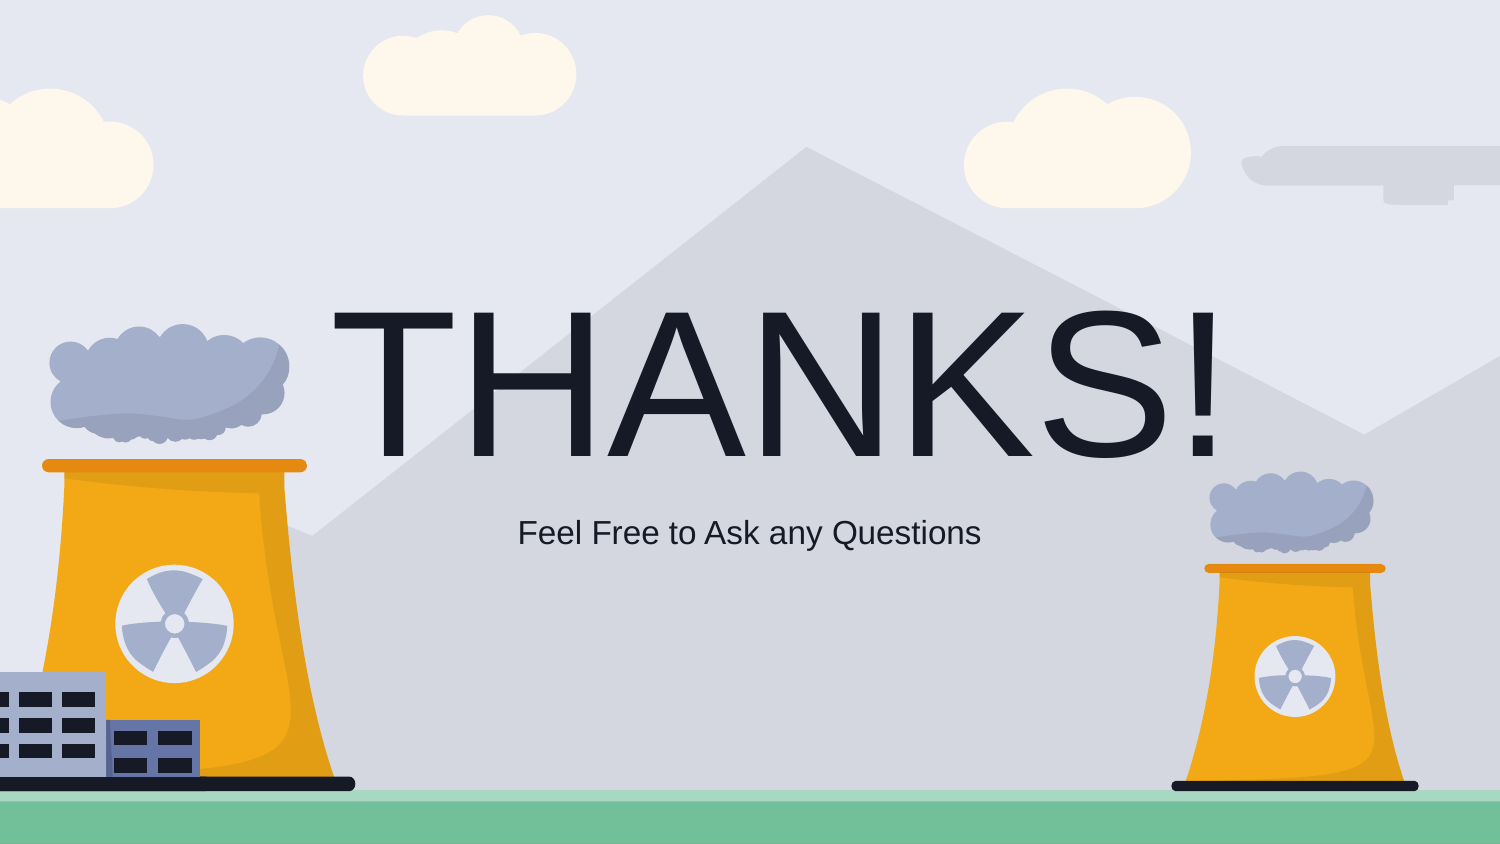

THANKS!

Feel Free to Ask any Questions